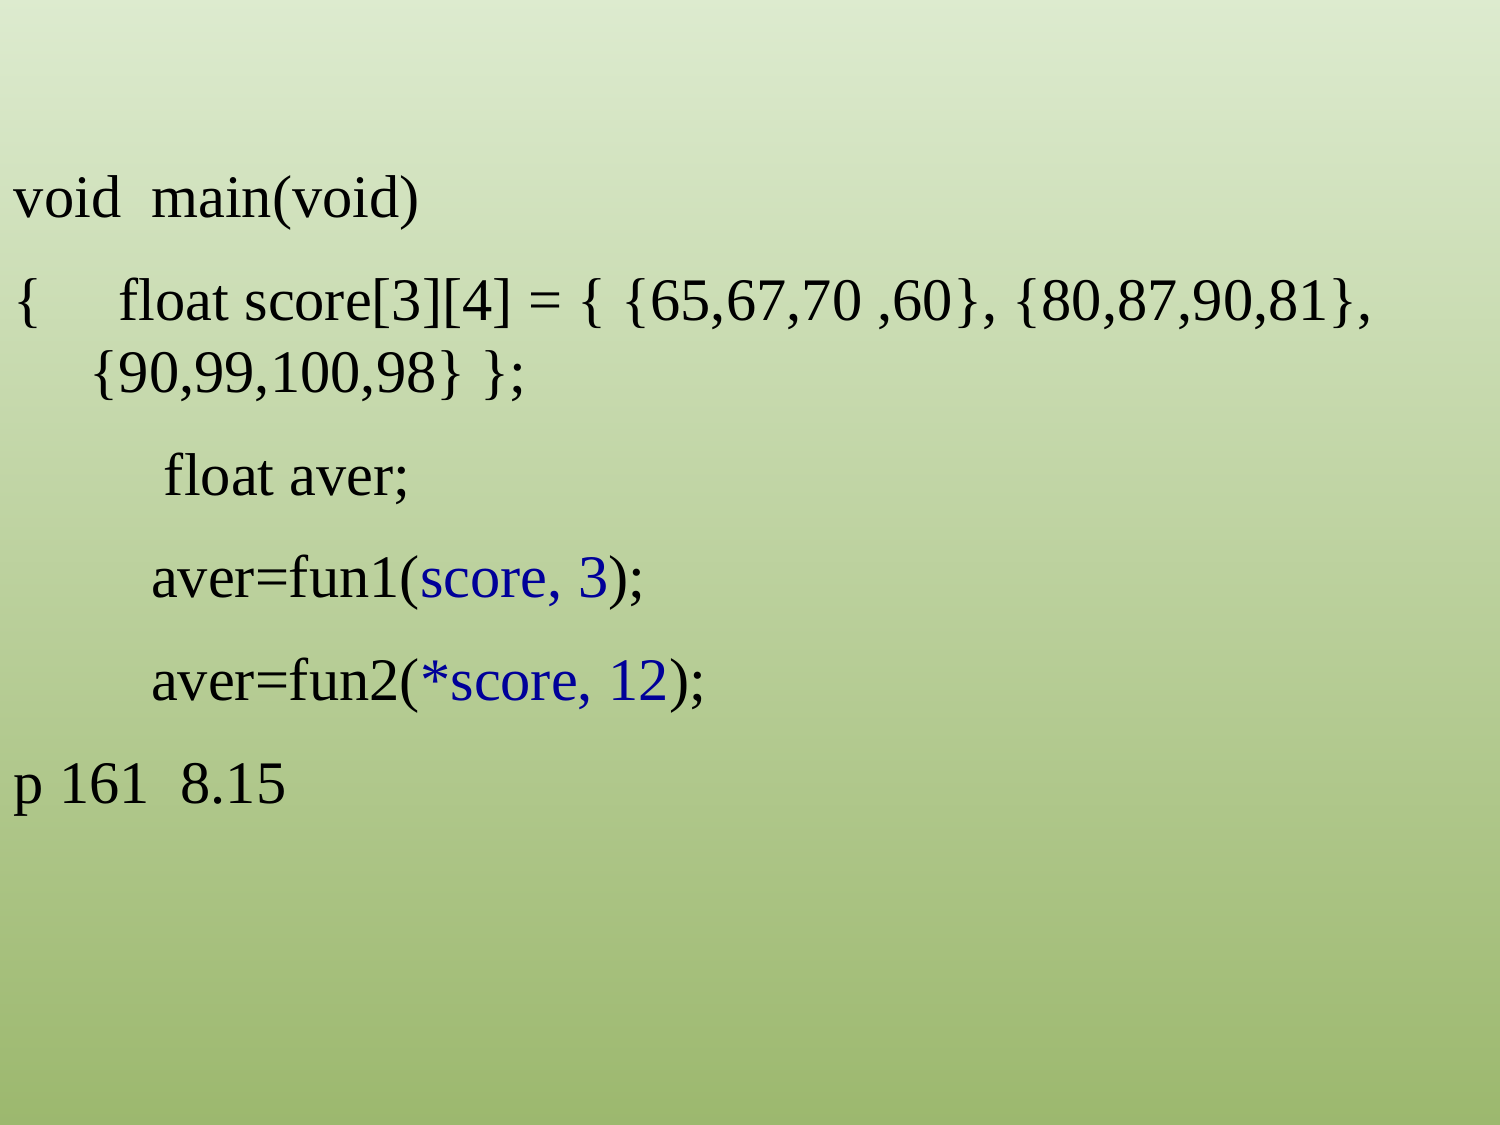

void  main(void)
{     float score[3][4] = { {65,67,70 ,60}, {80,87,90,81},             {90,99,100,98} };
	float aver;
         aver=fun1(score, 3);
         aver=fun2(*score, 12);
p 161  8.15
474